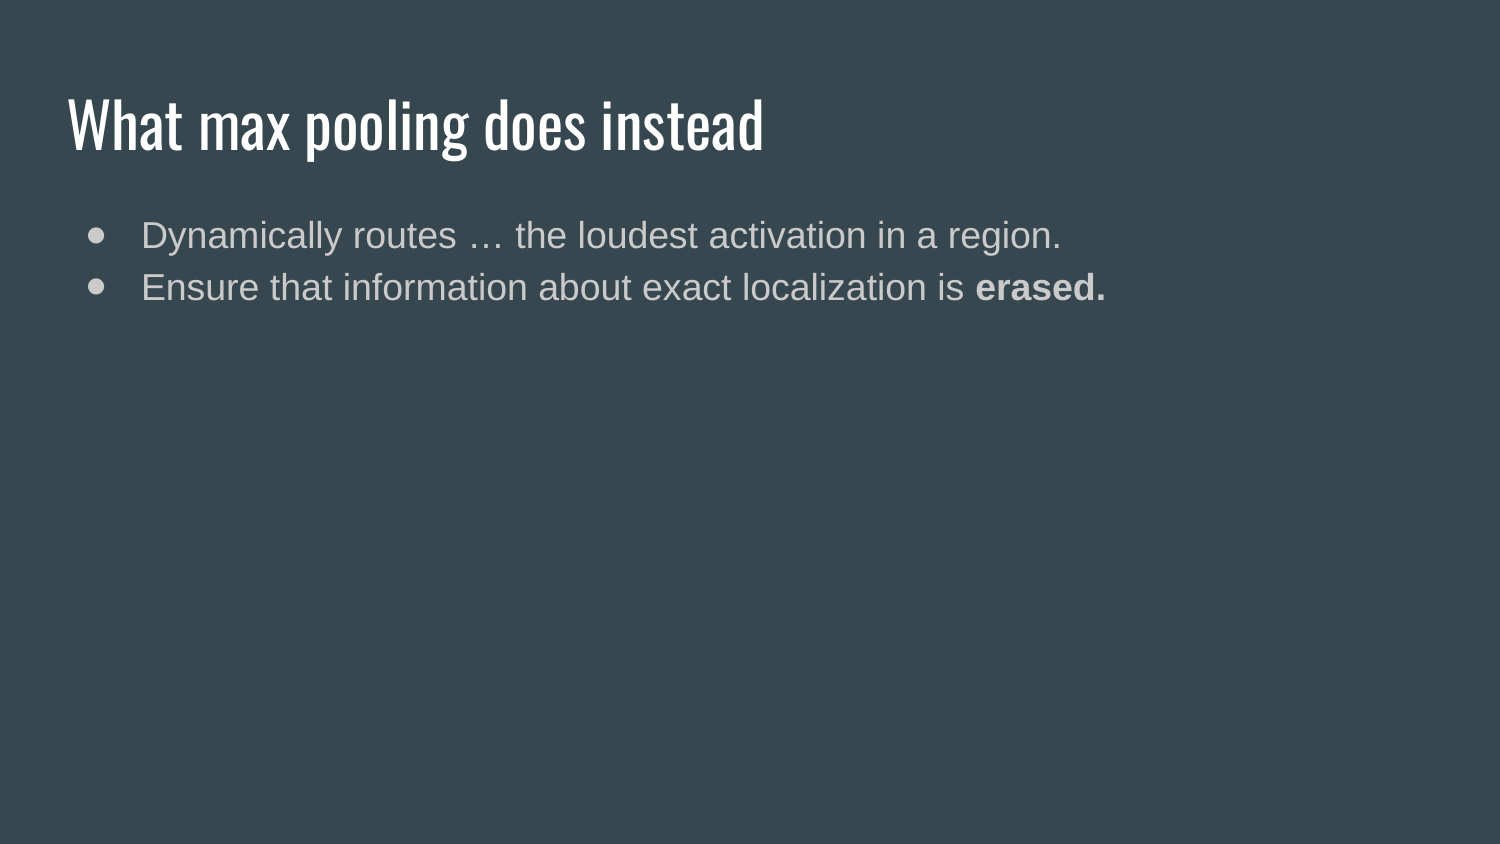

# What max pooling does instead
Dynamically routes … the loudest activation in a region.
Ensure that information about exact localization is erased.